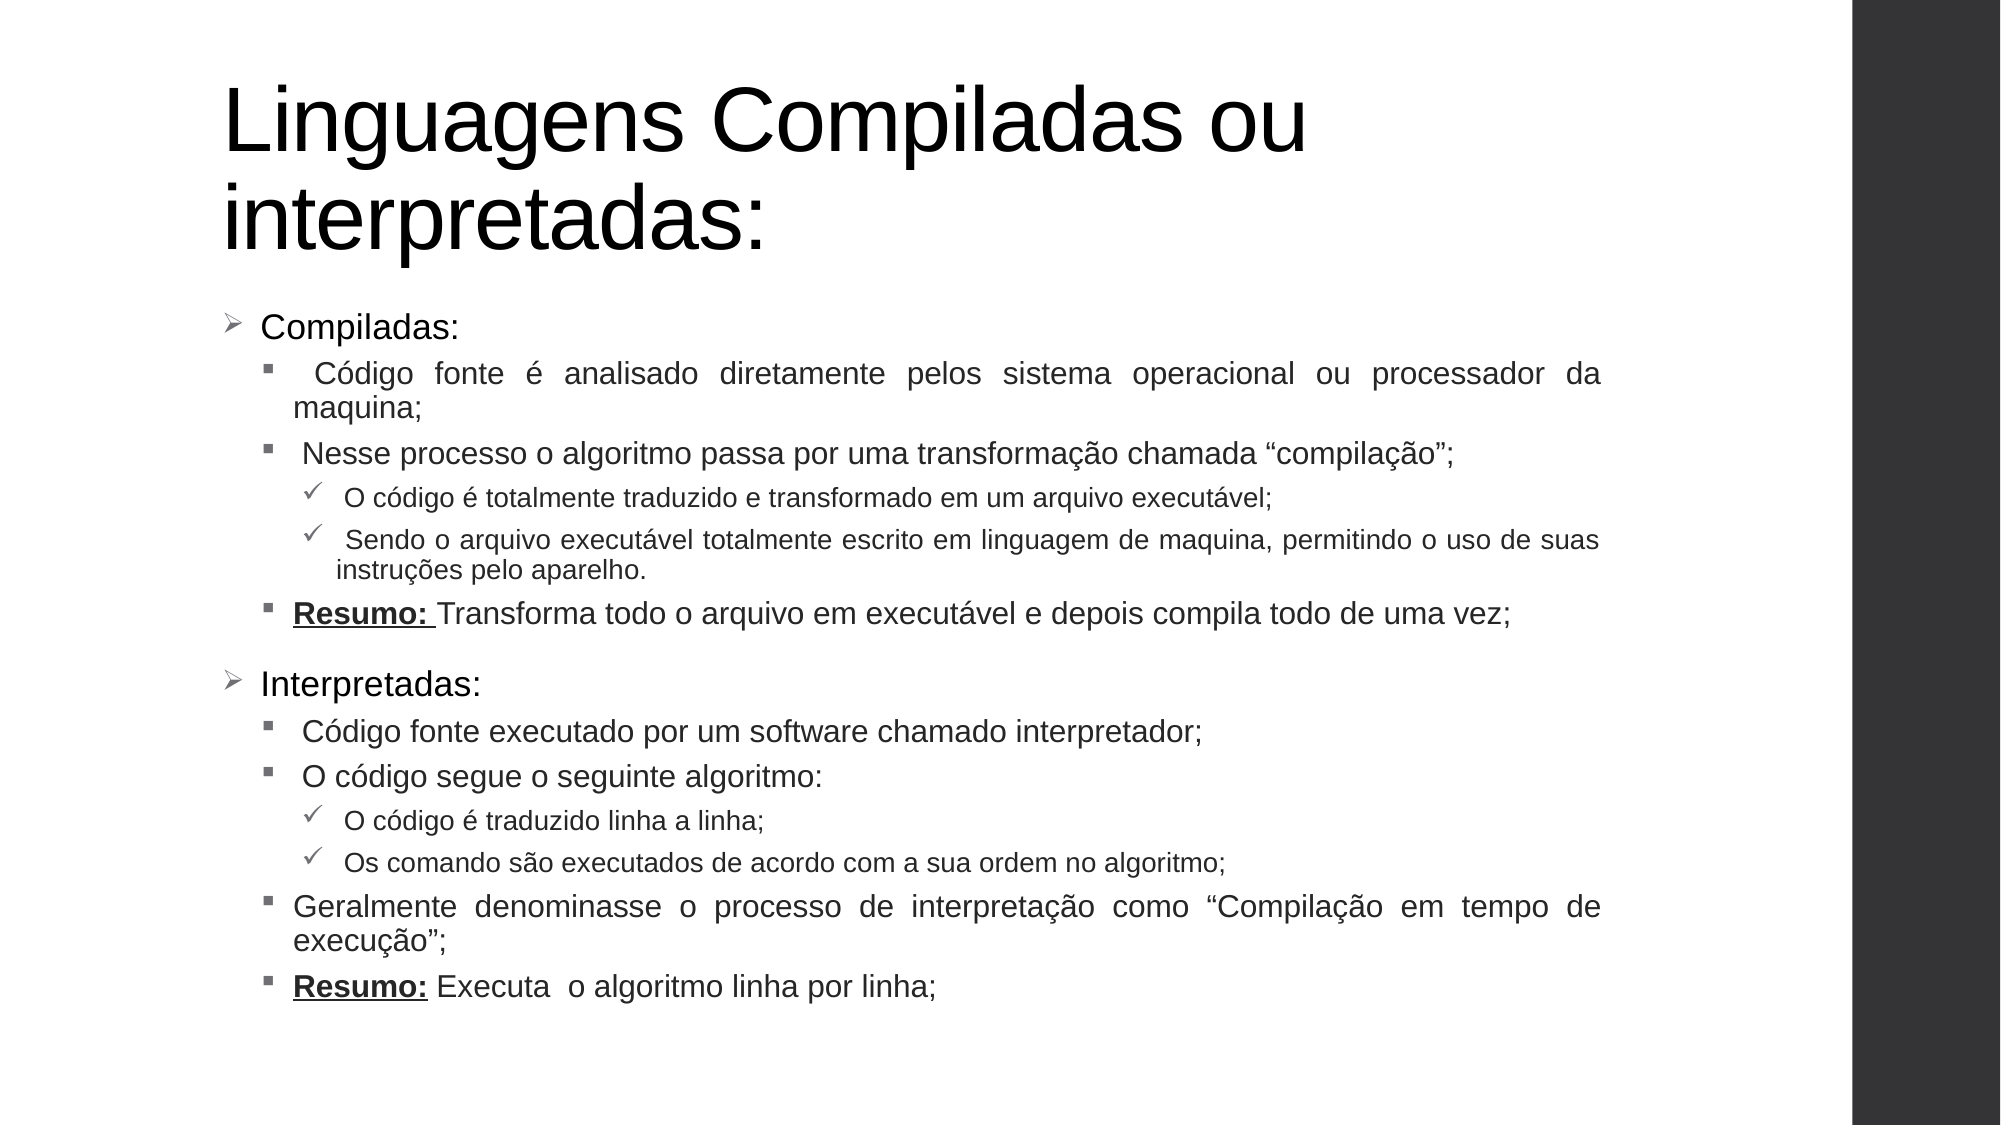

# Linguagens Compiladas ou interpretadas:
 Compiladas:
 Código fonte é analisado diretamente pelos sistema operacional ou processador da maquina;
 Nesse processo o algoritmo passa por uma transformação chamada “compilação”;
 O código é totalmente traduzido e transformado em um arquivo executável;
 Sendo o arquivo executável totalmente escrito em linguagem de maquina, permitindo o uso de suas instruções pelo aparelho.
Resumo: Transforma todo o arquivo em executável e depois compila todo de uma vez;
 Interpretadas:
 Código fonte executado por um software chamado interpretador;
 O código segue o seguinte algoritmo:
 O código é traduzido linha a linha;
 Os comando são executados de acordo com a sua ordem no algoritmo;
Geralmente denominasse o processo de interpretação como “Compilação em tempo de execução”;
Resumo: Executa  o algoritmo linha por linha;